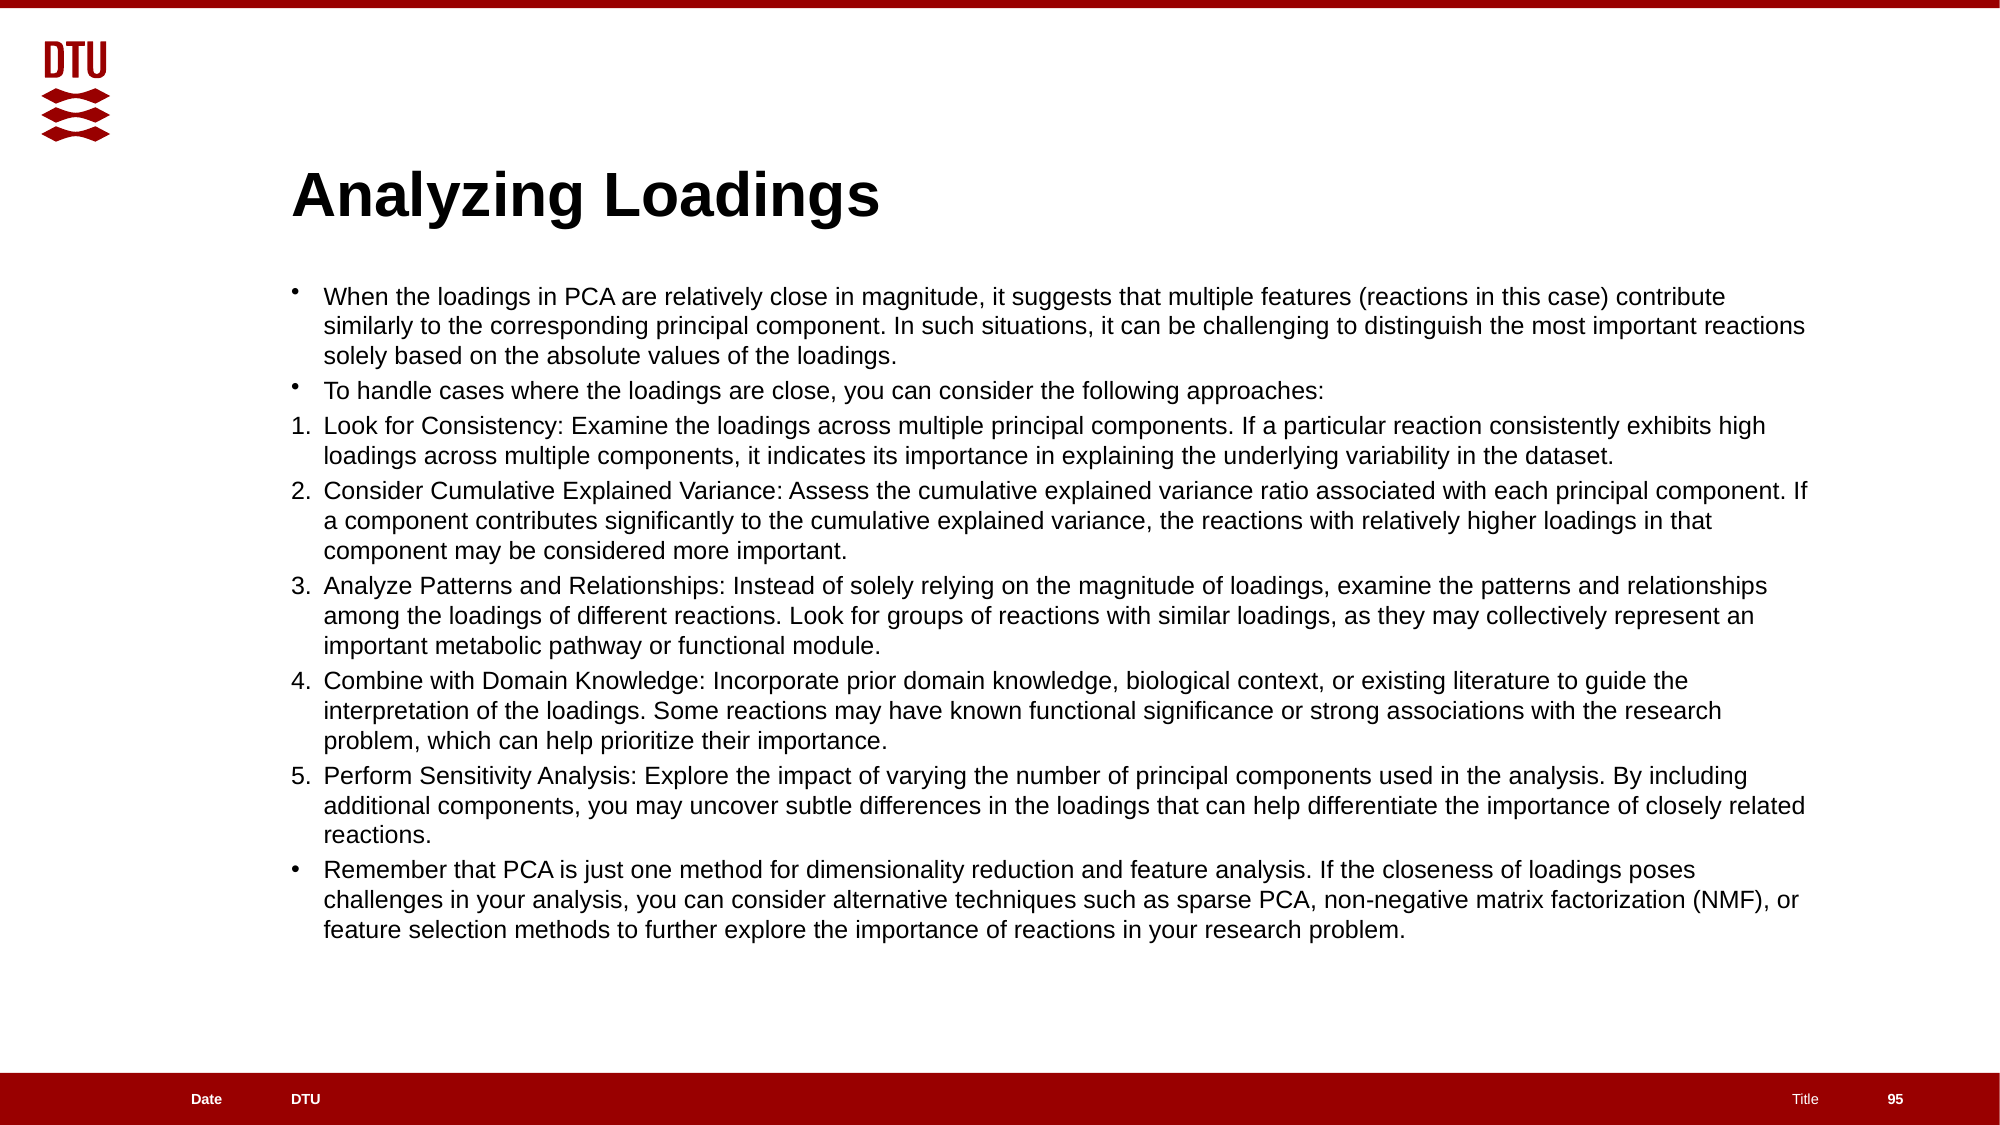

# Analyzing Loadings
When the loadings in PCA are relatively close in magnitude, it suggests that multiple features (reactions in this case) contribute similarly to the corresponding principal component. In such situations, it can be challenging to distinguish the most important reactions solely based on the absolute values of the loadings.
To handle cases where the loadings are close, you can consider the following approaches:
Look for Consistency: Examine the loadings across multiple principal components. If a particular reaction consistently exhibits high loadings across multiple components, it indicates its importance in explaining the underlying variability in the dataset.
Consider Cumulative Explained Variance: Assess the cumulative explained variance ratio associated with each principal component. If a component contributes significantly to the cumulative explained variance, the reactions with relatively higher loadings in that component may be considered more important.
Analyze Patterns and Relationships: Instead of solely relying on the magnitude of loadings, examine the patterns and relationships among the loadings of different reactions. Look for groups of reactions with similar loadings, as they may collectively represent an important metabolic pathway or functional module.
Combine with Domain Knowledge: Incorporate prior domain knowledge, biological context, or existing literature to guide the interpretation of the loadings. Some reactions may have known functional significance or strong associations with the research problem, which can help prioritize their importance.
Perform Sensitivity Analysis: Explore the impact of varying the number of principal components used in the analysis. By including additional components, you may uncover subtle differences in the loadings that can help differentiate the importance of closely related reactions.
Remember that PCA is just one method for dimensionality reduction and feature analysis. If the closeness of loadings poses challenges in your analysis, you can consider alternative techniques such as sparse PCA, non-negative matrix factorization (NMF), or feature selection methods to further explore the importance of reactions in your research problem.

95